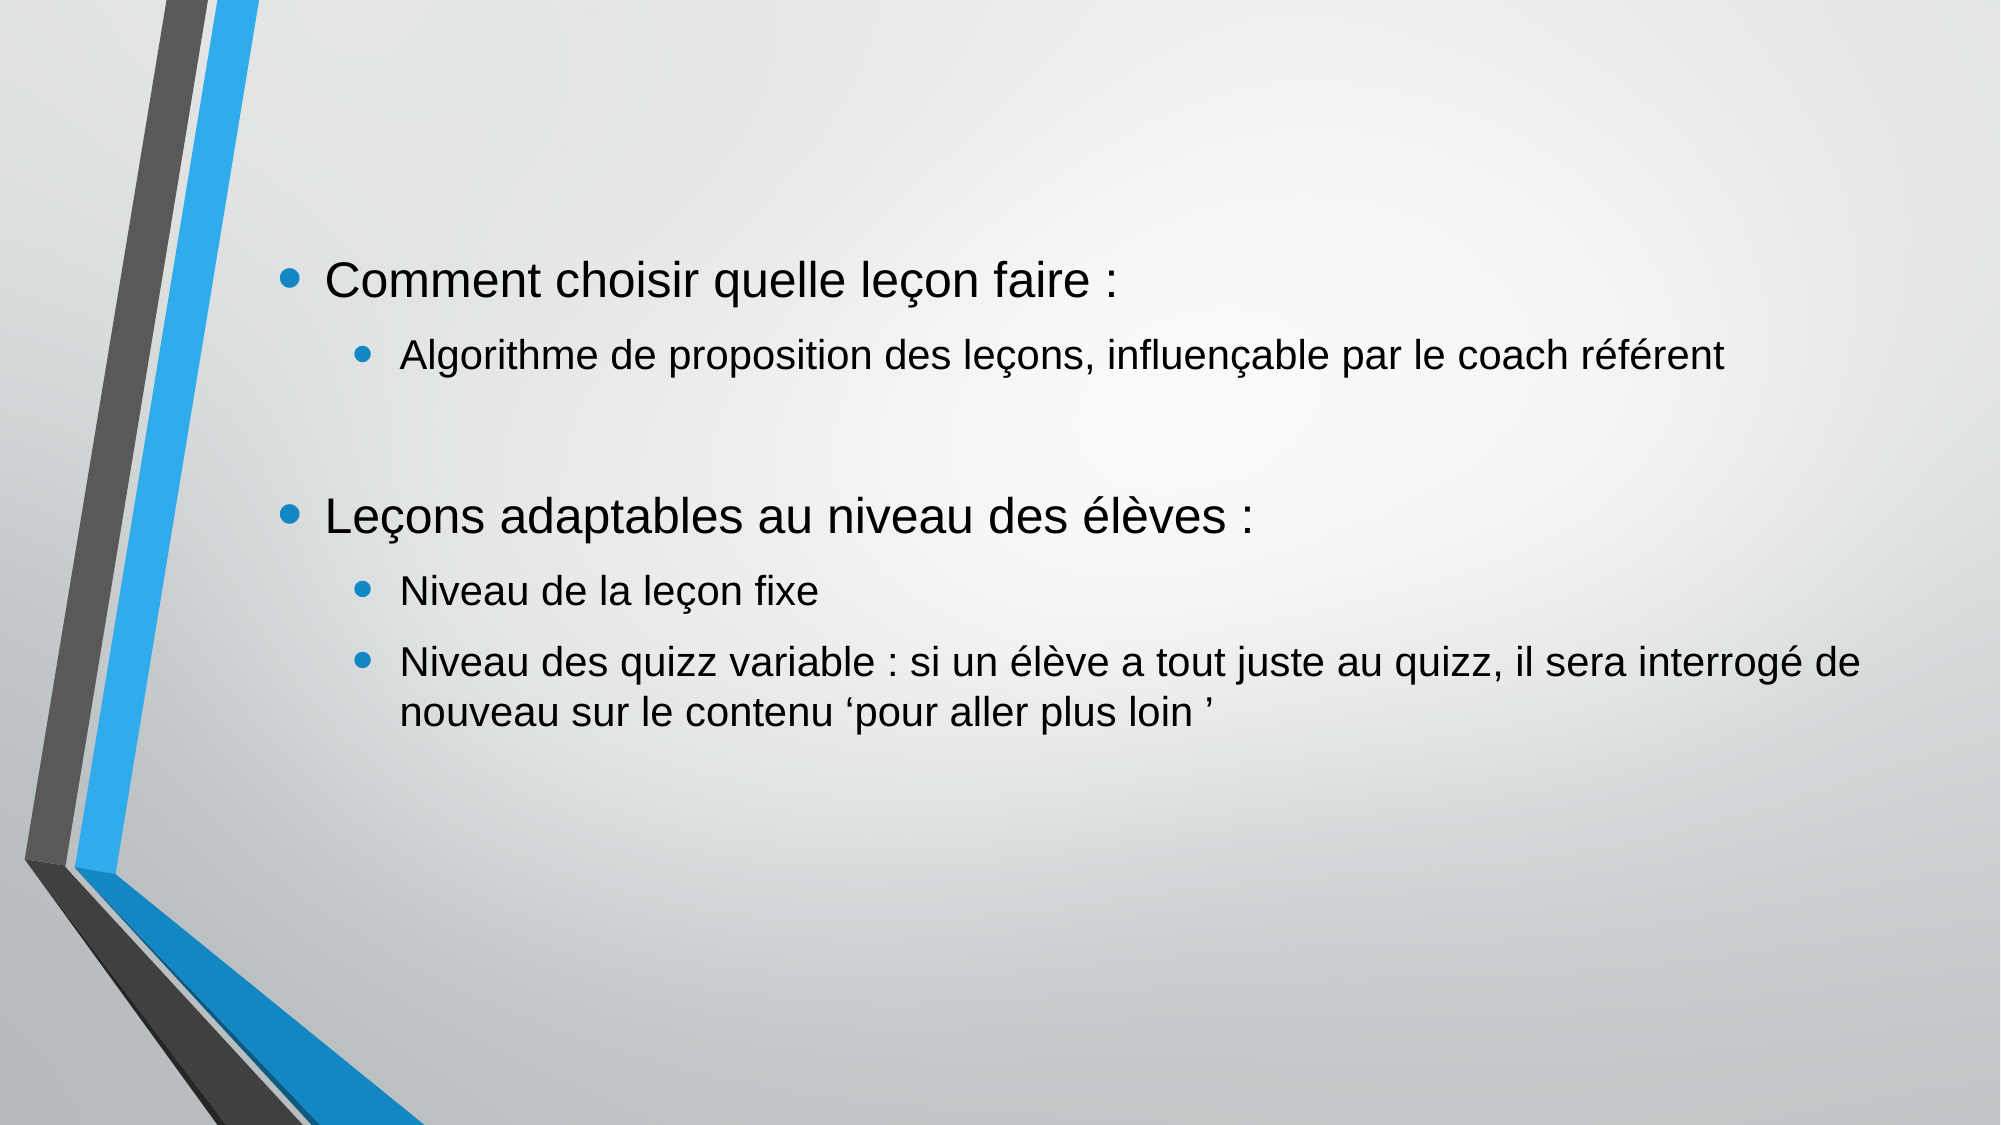

Comment choisir quelle leçon faire :
Algorithme de proposition des leçons, influençable par le coach référent
Leçons adaptables au niveau des élèves :
Niveau de la leçon fixe
Niveau des quizz variable : si un élève a tout juste au quizz, il sera interrogé de nouveau sur le contenu ‘pour aller plus loin ’